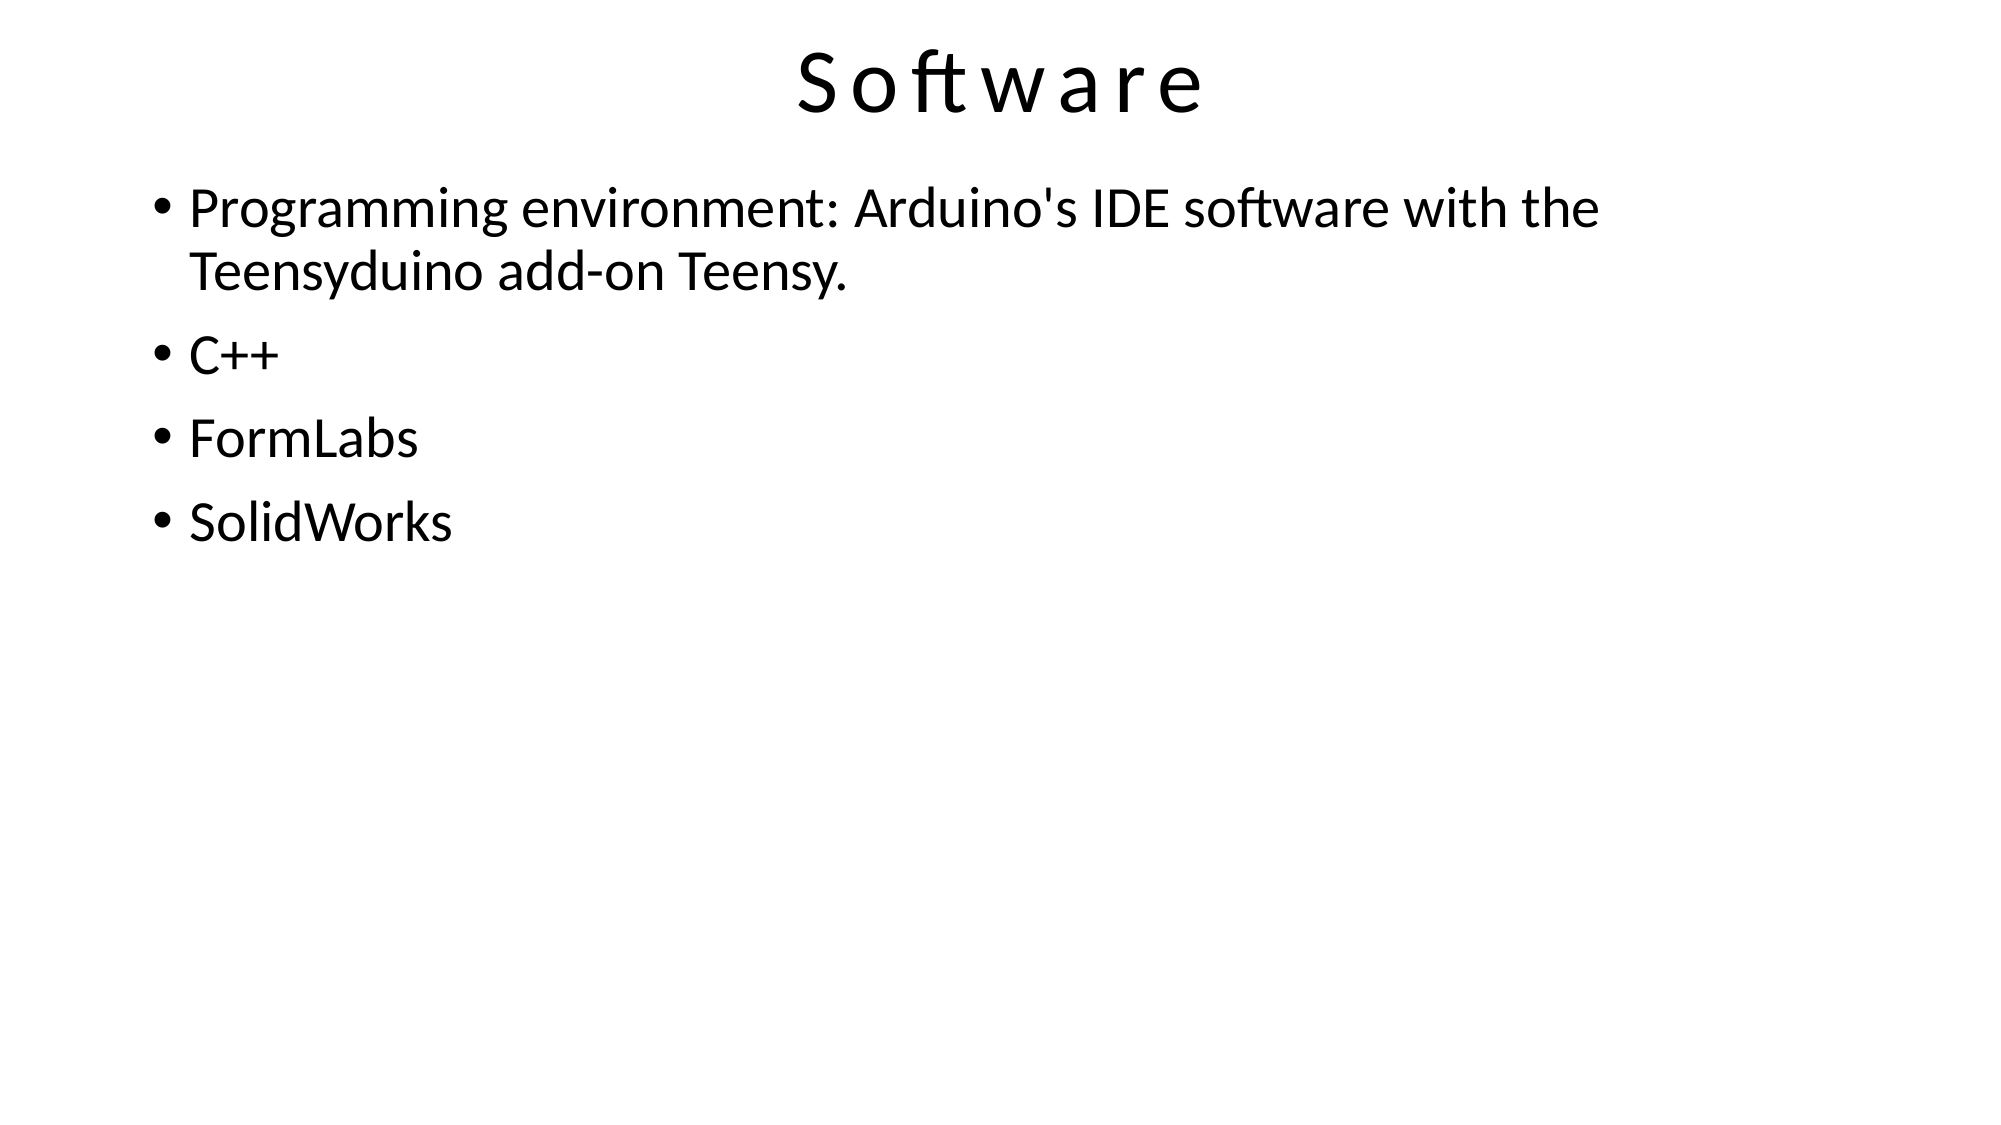

# Software
Programming environment: Arduino's IDE software with the Teensyduino add-on Teensy.
C++
FormLabs
SolidWorks